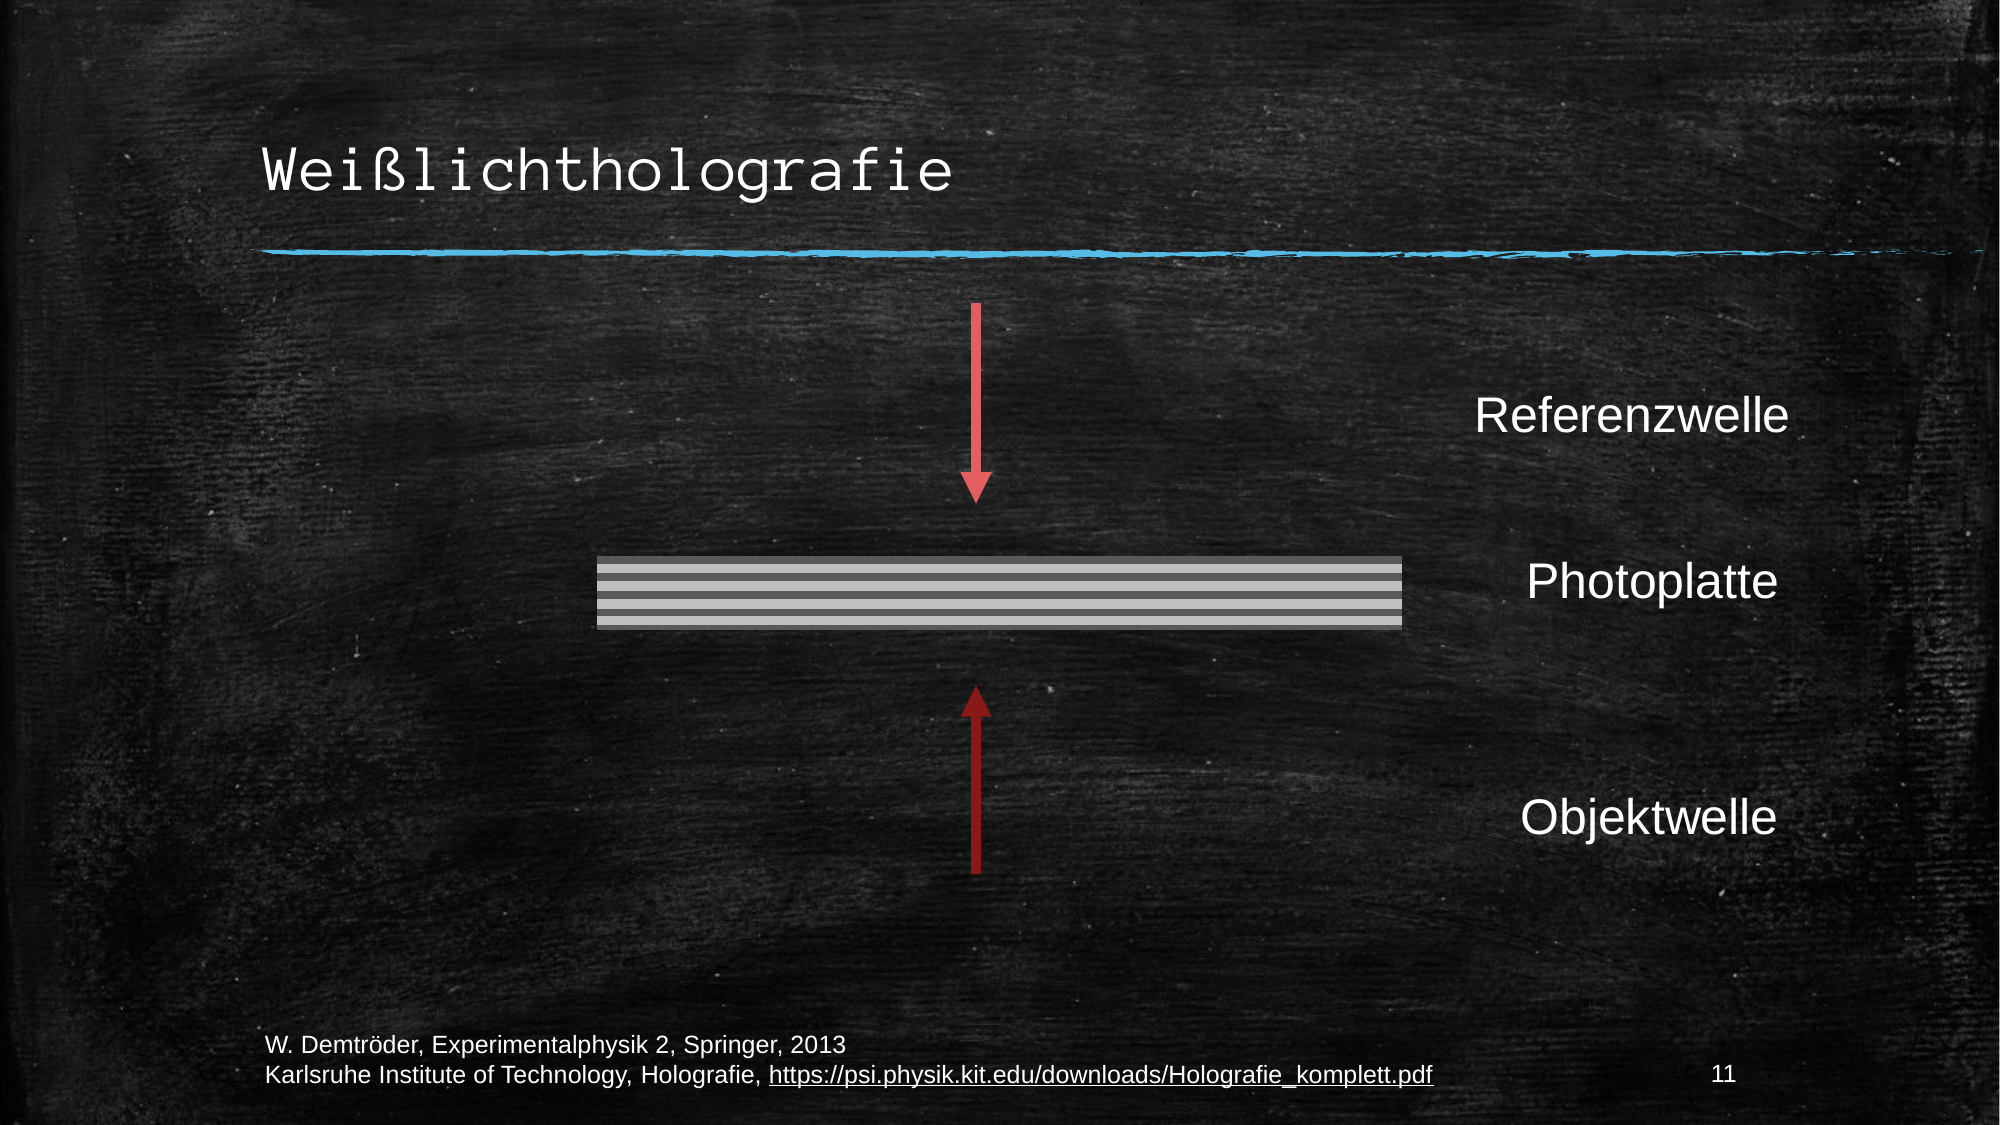

# Weißlichtholografie

Referenzwelle
Photoplatte

Objektwelle
W. Demtröder, Experimentalphysik 2, Springer, 2013
Karlsruhe Institute of Technology, Holografie, https://psi.physik.kit.edu/downloads/Holografie_komplett.pdf
11